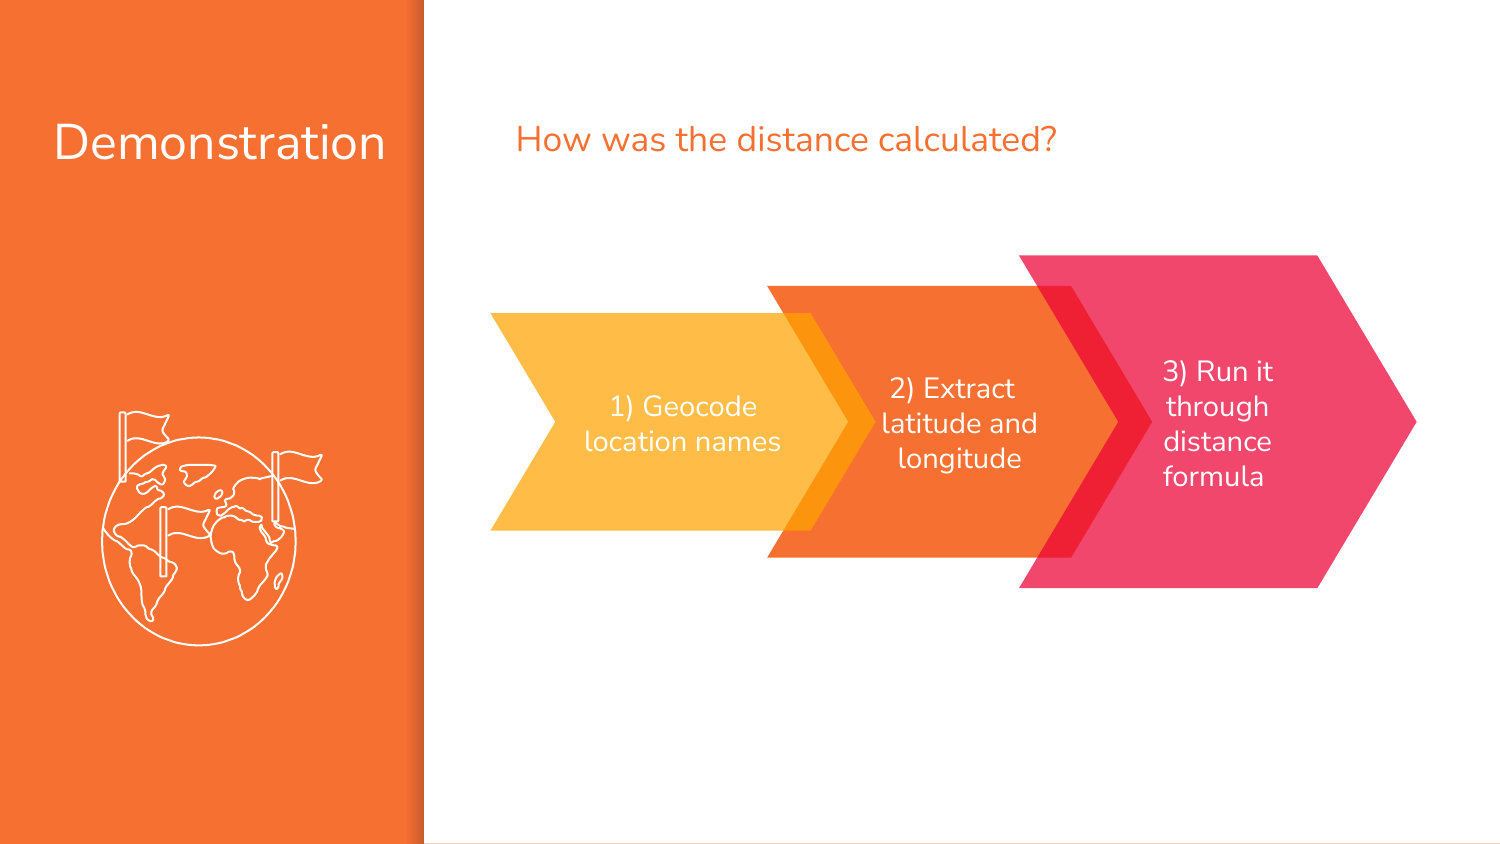

# Demonstration
How was the distance calculated?

3) Run it through distance formula
  2) Extract     latitude and longitude
1) Geocode location names